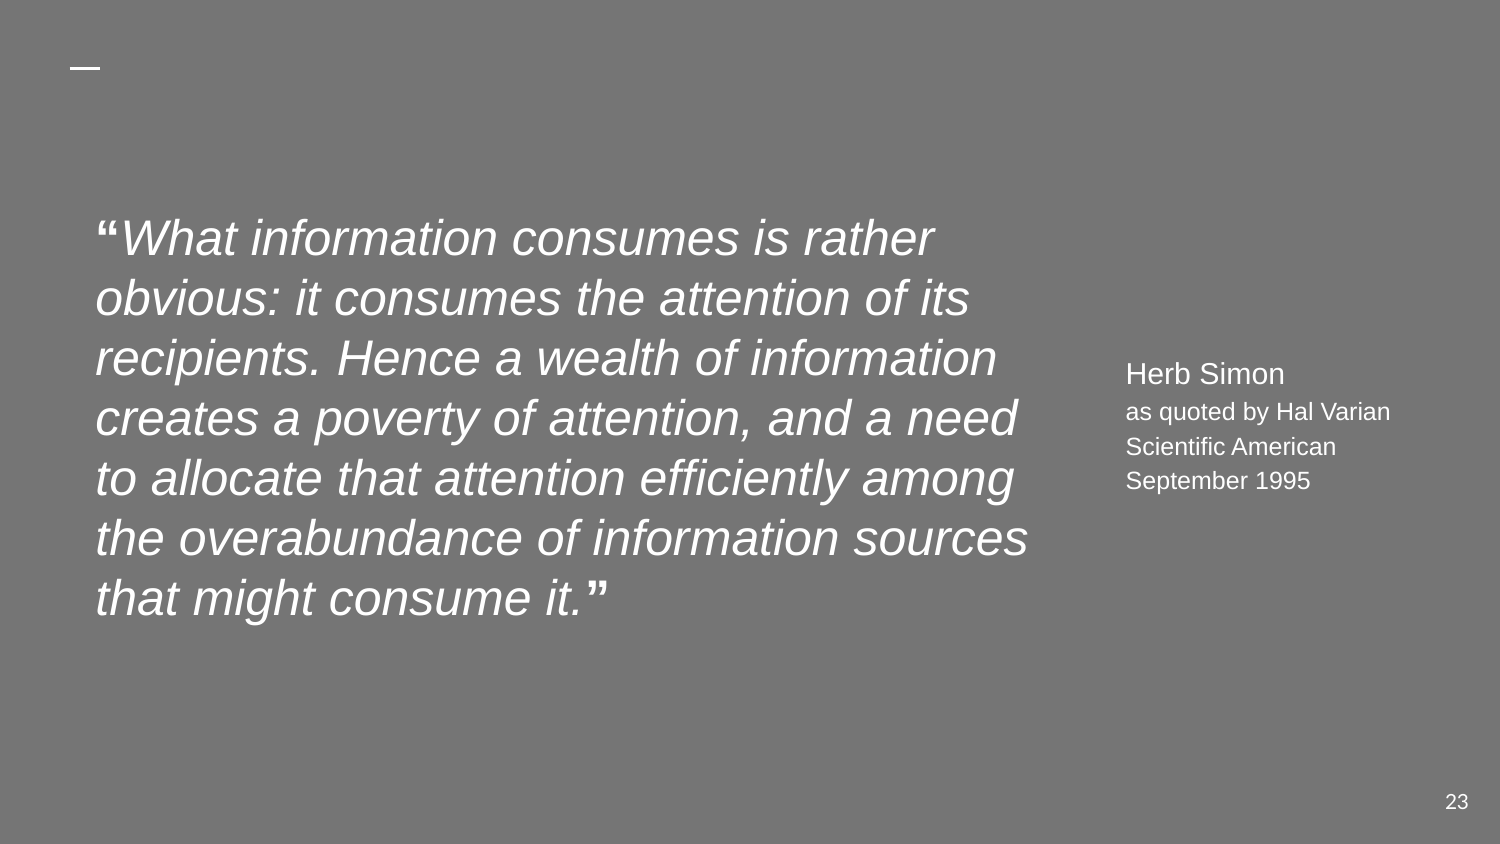

# “What information consumes is rather obvious: it consumes the attention of its recipients. Hence a wealth of information creates a poverty of attention, and a need to allocate that attention efficiently among the overabundance of information sources that might consume it.”
Herb Simon
as quoted by Hal Varian
Scientific American
September 1995
23